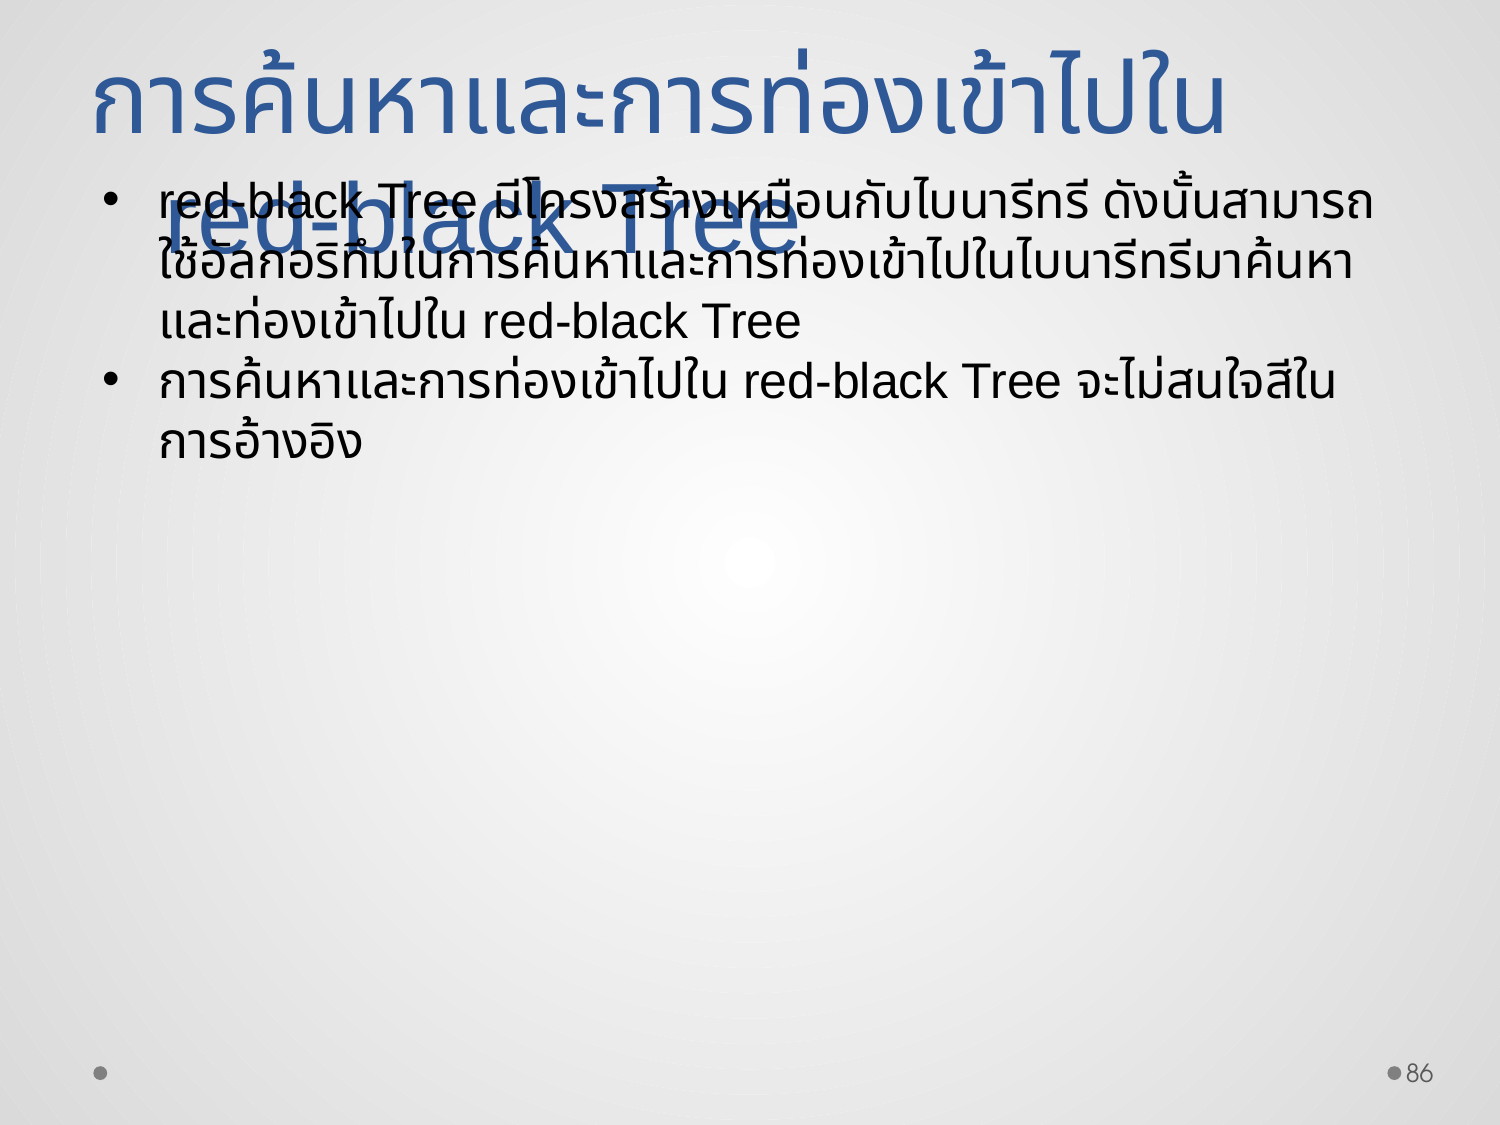

การค้นหาและการท่องเข้าไปใน red-black Tree
red-black Tree มีโครงสร้างเหมือนกับไบนารีทรี ดังนั้นสามารถใช้อัลกอริทึมในการค้นหาและการท่องเข้าไปในไบนารีทรีมาค้นหาและท่องเข้าไปใน red-black Tree
การค้นหาและการท่องเข้าไปใน red-black Tree จะไม่สนใจสีในการอ้างอิง
86